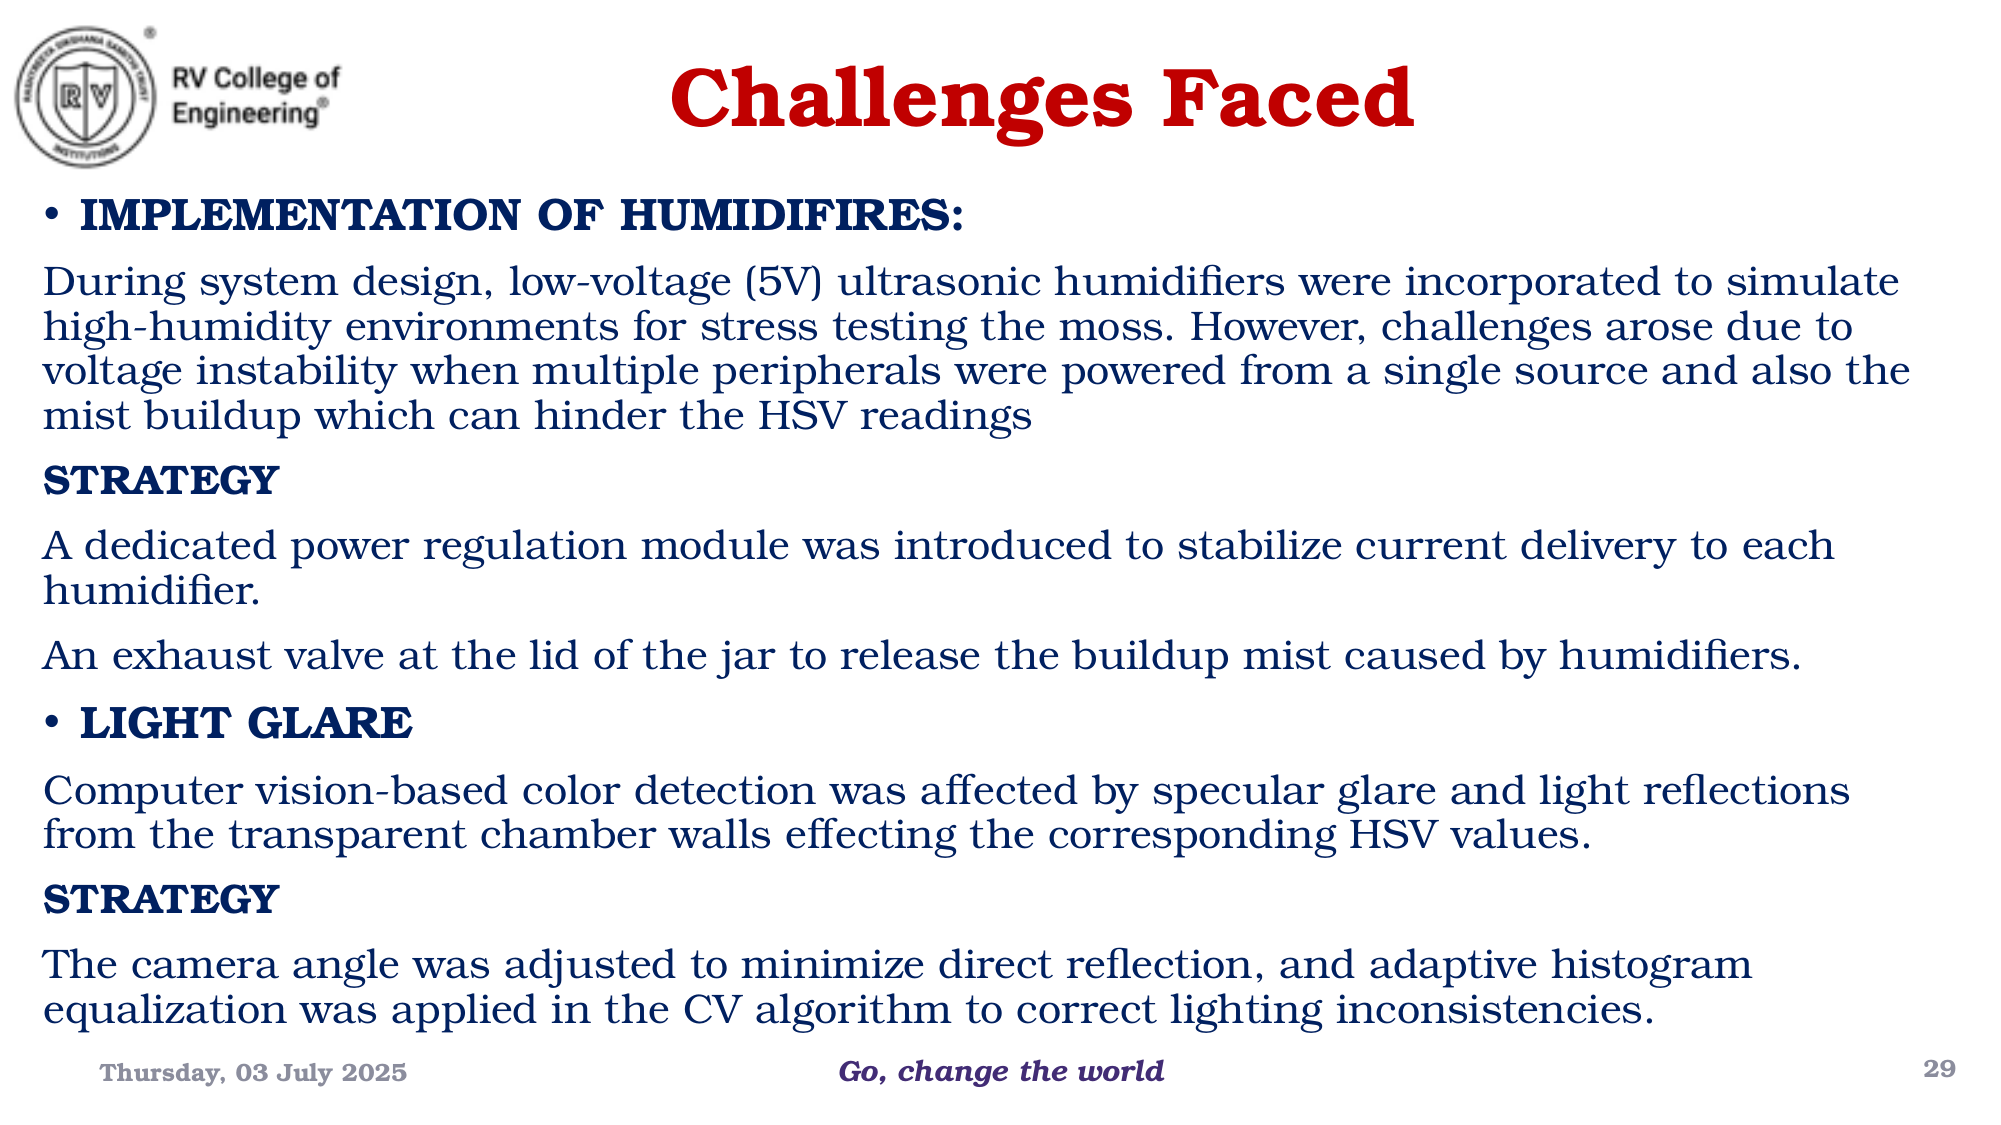

Challenges Faced
IMPLEMENTATION OF HUMIDIFIRES:
During system design, low-voltage (5V) ultrasonic humidifiers were incorporated to simulate high-humidity environments for stress testing the moss. However, challenges arose due to voltage instability when multiple peripherals were powered from a single source and also the mist buildup which can hinder the HSV readings
STRATEGY
A dedicated power regulation module was introduced to stabilize current delivery to each humidifier.
An exhaust valve at the lid of the jar to release the buildup mist caused by humidifiers.
LIGHT GLARE
Computer vision-based color detection was affected by specular glare and light reflections from the transparent chamber walls effecting the corresponding HSV values.
STRATEGY
The camera angle was adjusted to minimize direct reflection, and adaptive histogram equalization was applied in the CV algorithm to correct lighting inconsistencies.
Thursday, 03 July 2025
29